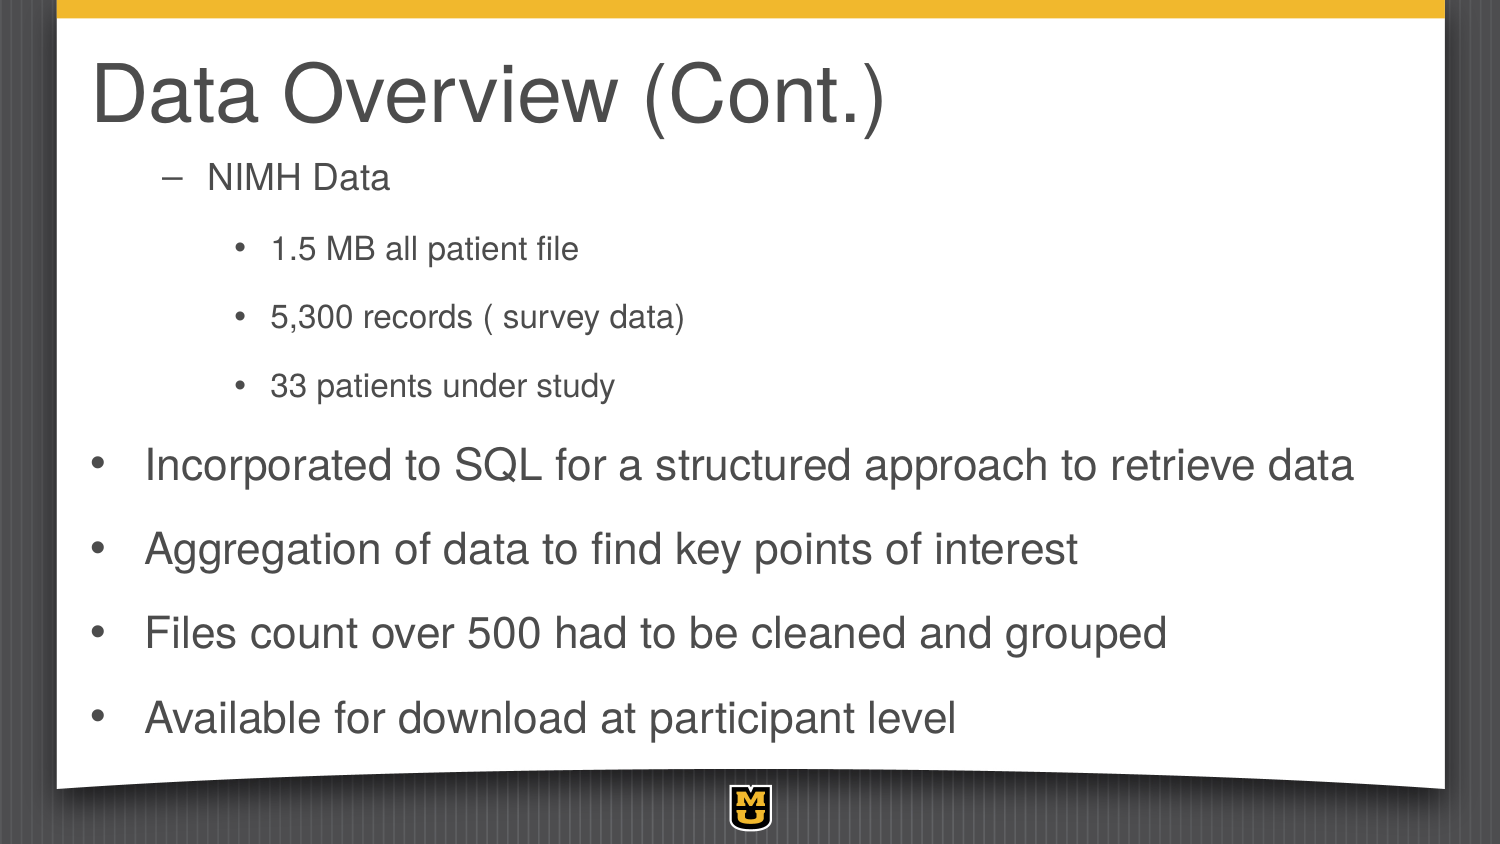

# Data Overview (Cont.)
NIMH Data
1.5 MB all patient file
5,300 records ( survey data)
33 patients under study
Incorporated to SQL for a structured approach to retrieve data
Aggregation of data to find key points of interest
Files count over 500 had to be cleaned and grouped
Available for download at participant level